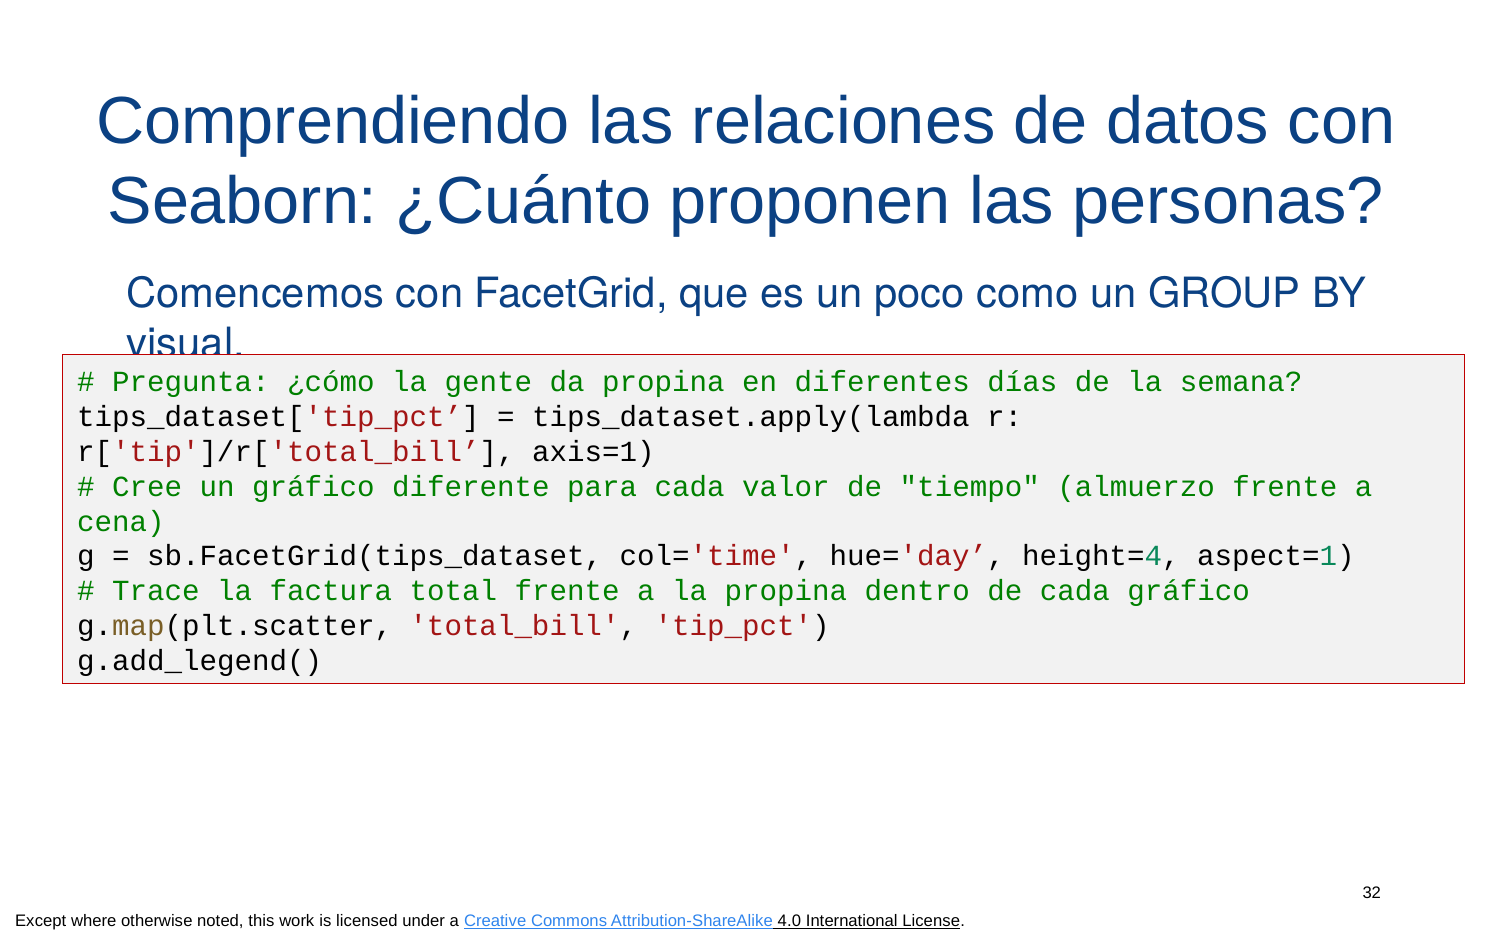

# Comprendiendo las relaciones de datos con Seaborn: ¿Cuánto proponen las personas?
Comencemos con FacetGrid, que es un poco como un GROUP BY visual.
# Pregunta: ¿cómo la gente da propina en diferentes días de la semana?
tips_dataset['tip_pct’] = tips_dataset.apply(lambda r: r['tip']/r['total_bill’], axis=1)
# Cree un gráfico diferente para cada valor de "tiempo" (almuerzo frente a cena)
g = sb.FacetGrid(tips_dataset, col='time', hue='day’, height=4, aspect=1)
# Trace la factura total frente a la propina dentro de cada gráfico g.map(plt.scatter, 'total_bill', 'tip_pct')
g.add_legend()
32